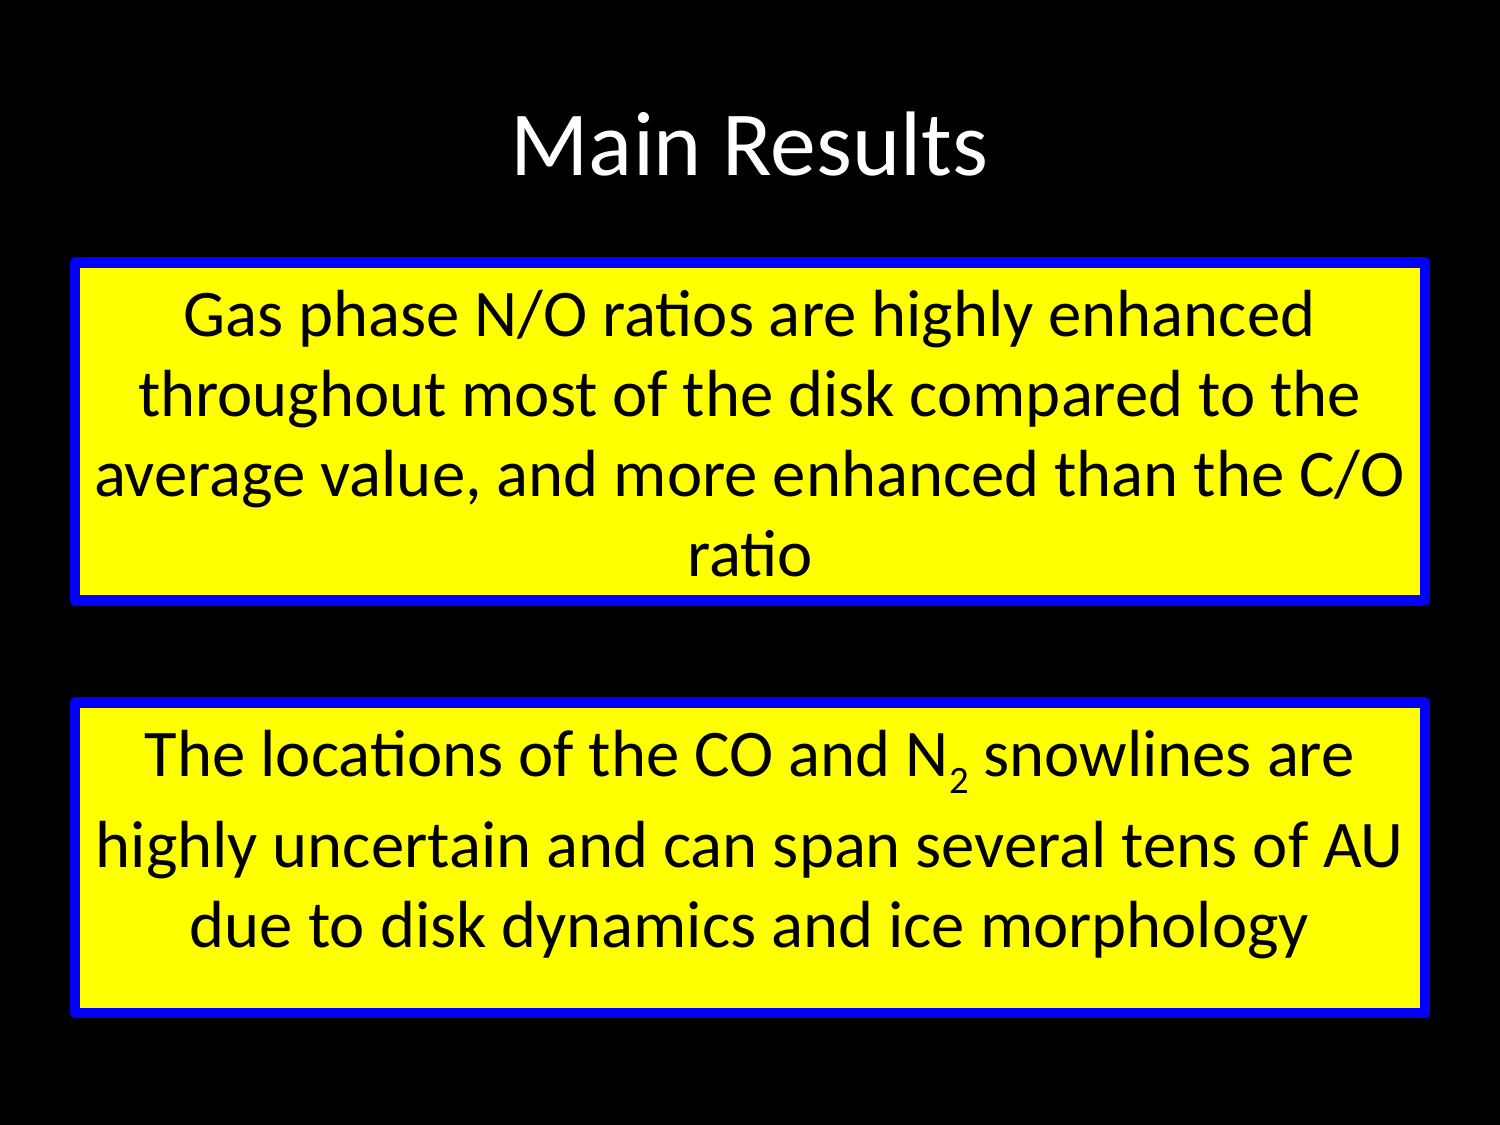

# Main Results
Gas phase N/O ratios are highly enhanced throughout most of the disk compared to the average value, and more enhanced than the C/O ratio

The locations of the CO and N2 snowlines are highly uncertain and can span several tens of AU due to disk dynamics and ice morphology